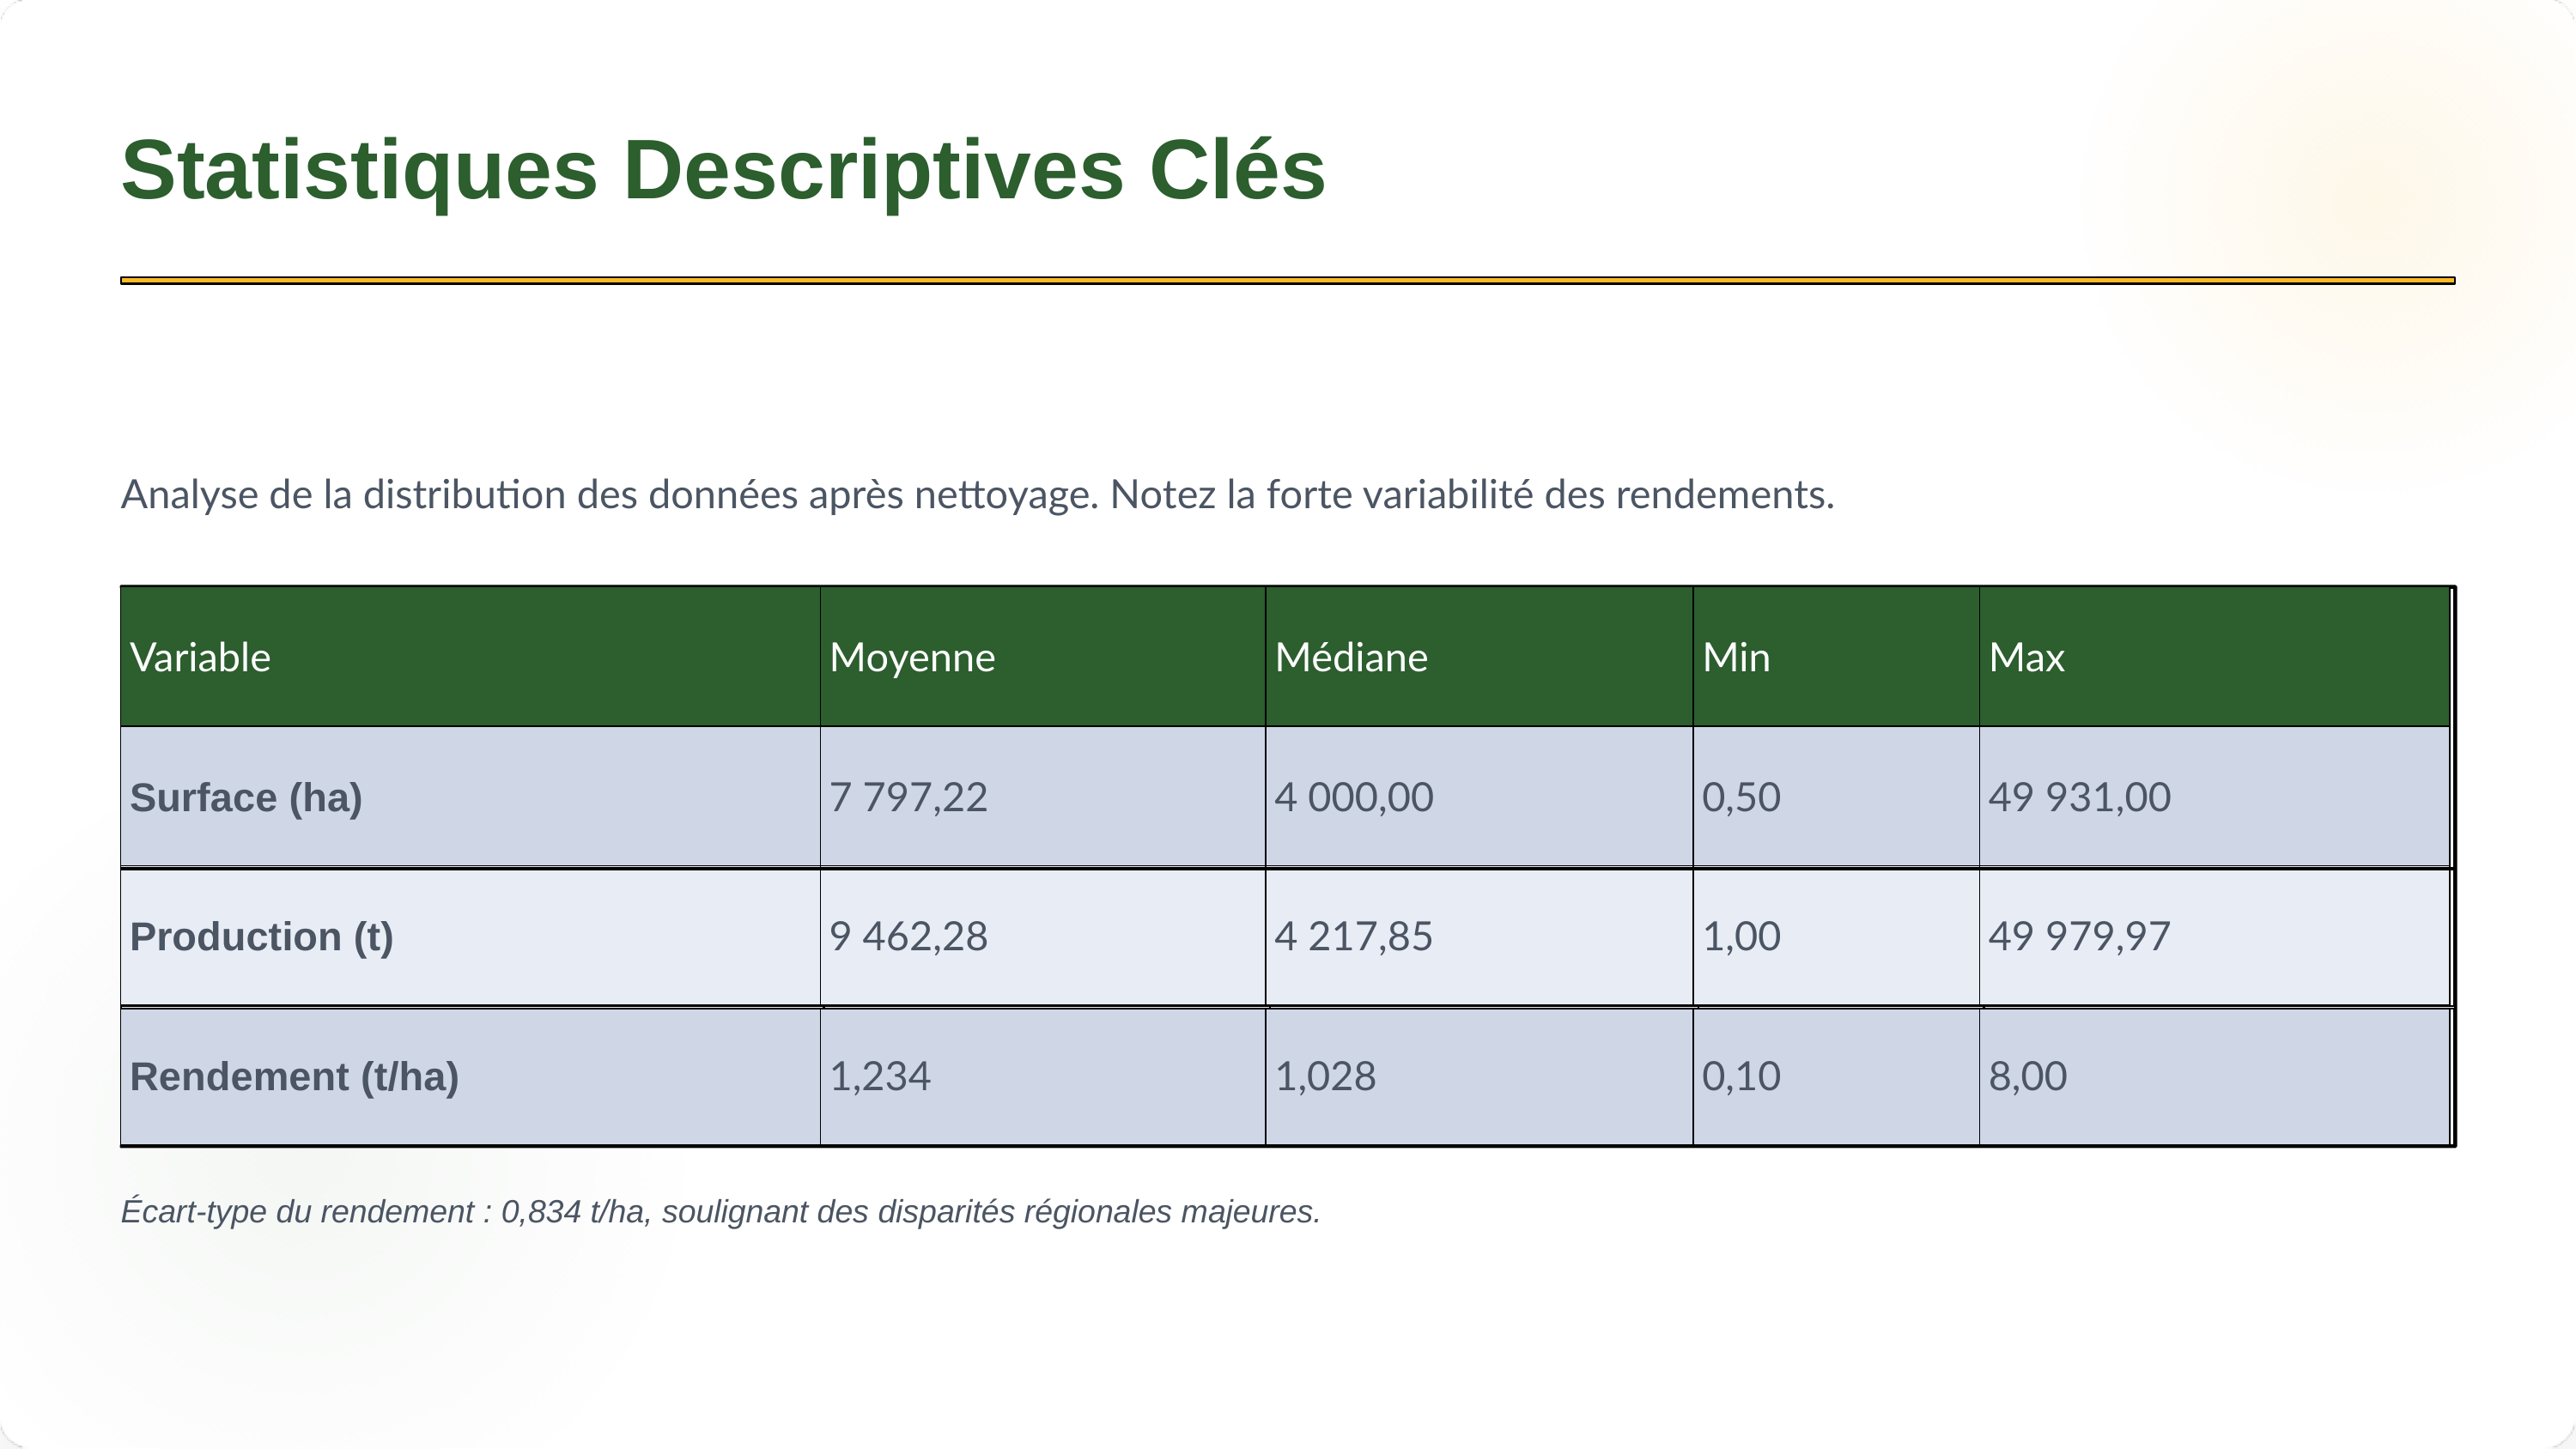

Statistiques Descriptives Clés

Analyse de la distribution des données après nettoyage. Notez la forte variabilité des rendements.

| Variable | Moyenne | Médiane | Min | Max |
| --- | --- | --- | --- | --- |
| Surface (ha) | 7 797,22 | 4 000,00 | 0,50 | 49 931,00 |
| Production (t) | 9 462,28 | 4 217,85 | 1,00 | 49 979,97 |
| Rendement (t/ha) | 1,234 | 1,028 | 0,10 | 8,00 |

Écart-type du rendement : 0,834 t/ha, soulignant des disparités régionales majeures.